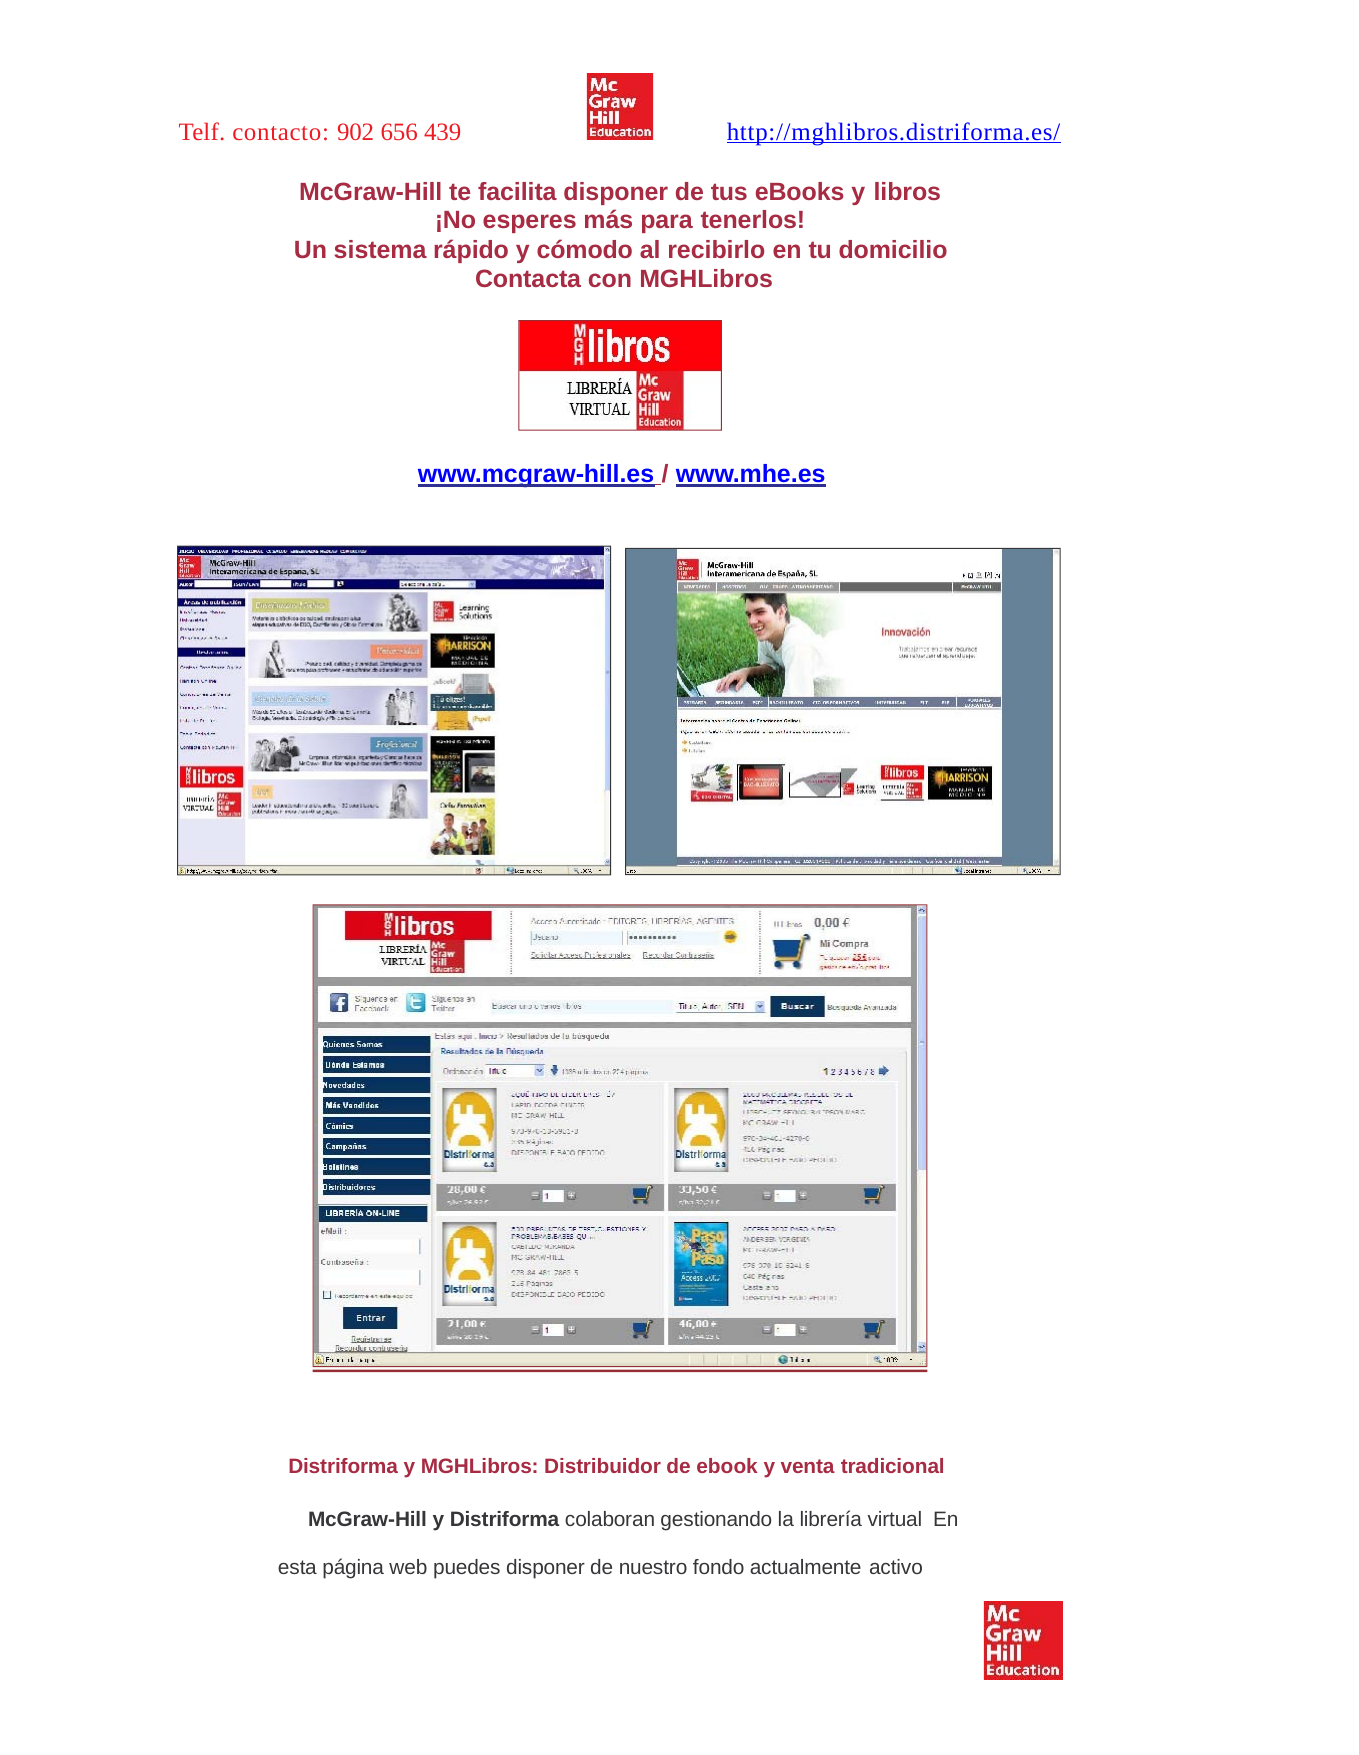

Telf. contacto: 902 656 439	http://mghlibros.distriforma.es/

McGraw-Hill te facilita disponer de tus eBooks y libros
¡No esperes más para tenerlos!
Un sistema rápido y cómodo al recibirlo en tu domicilio  Contacta con MGHLibros

www.mcgraw-hill.es / www.mhe.es

Distriforma y MGHLibros: Distribuidor de ebook y venta tradicional
McGraw-Hill y Distriforma colaboran gestionando la librería virtual  En esta página web puedes disponer de nuestro fondo actualmente activo